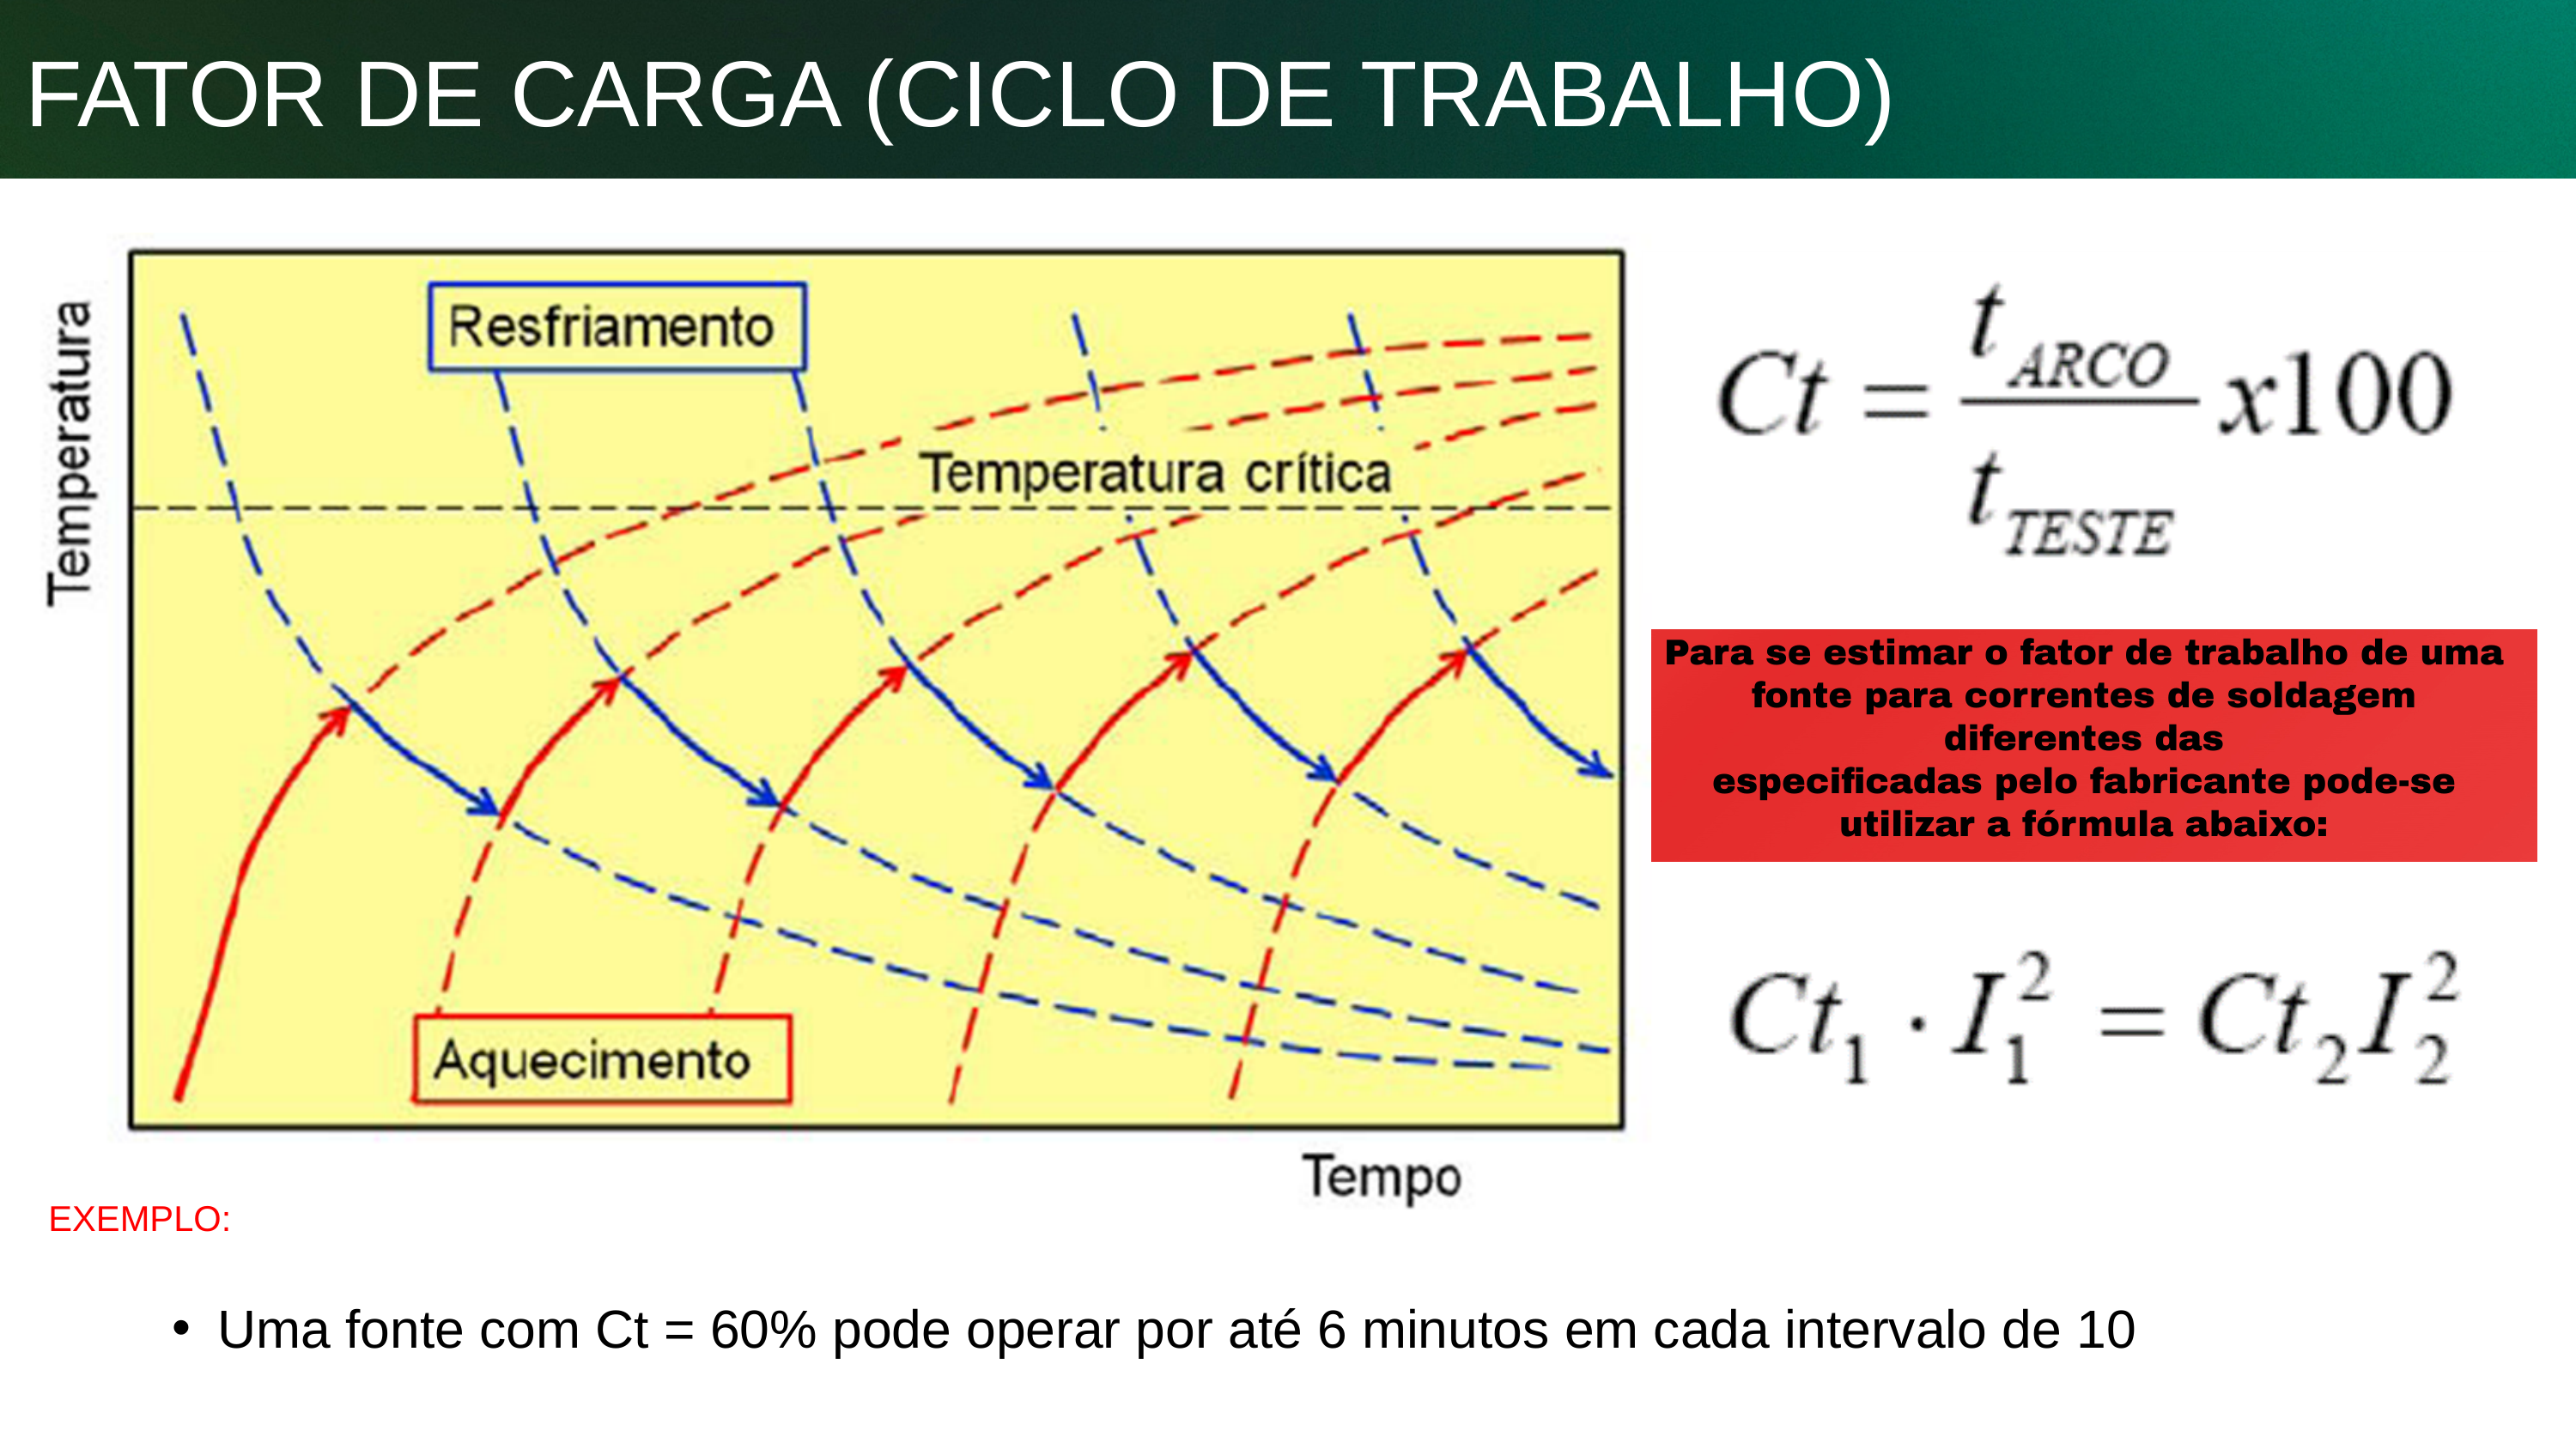

FATOR DE CARGA (CICLO DE TRABALHO)

Para se estimar o fator de trabalho de uma fonte para correntes de soldagem diferentes das
especificadas pelo fabricante pode-se utilizar a fórmula abaixo:

EXEMPLO:
Uma fonte com Ct = 60% pode operar por até 6 minutos em cada intervalo de 10